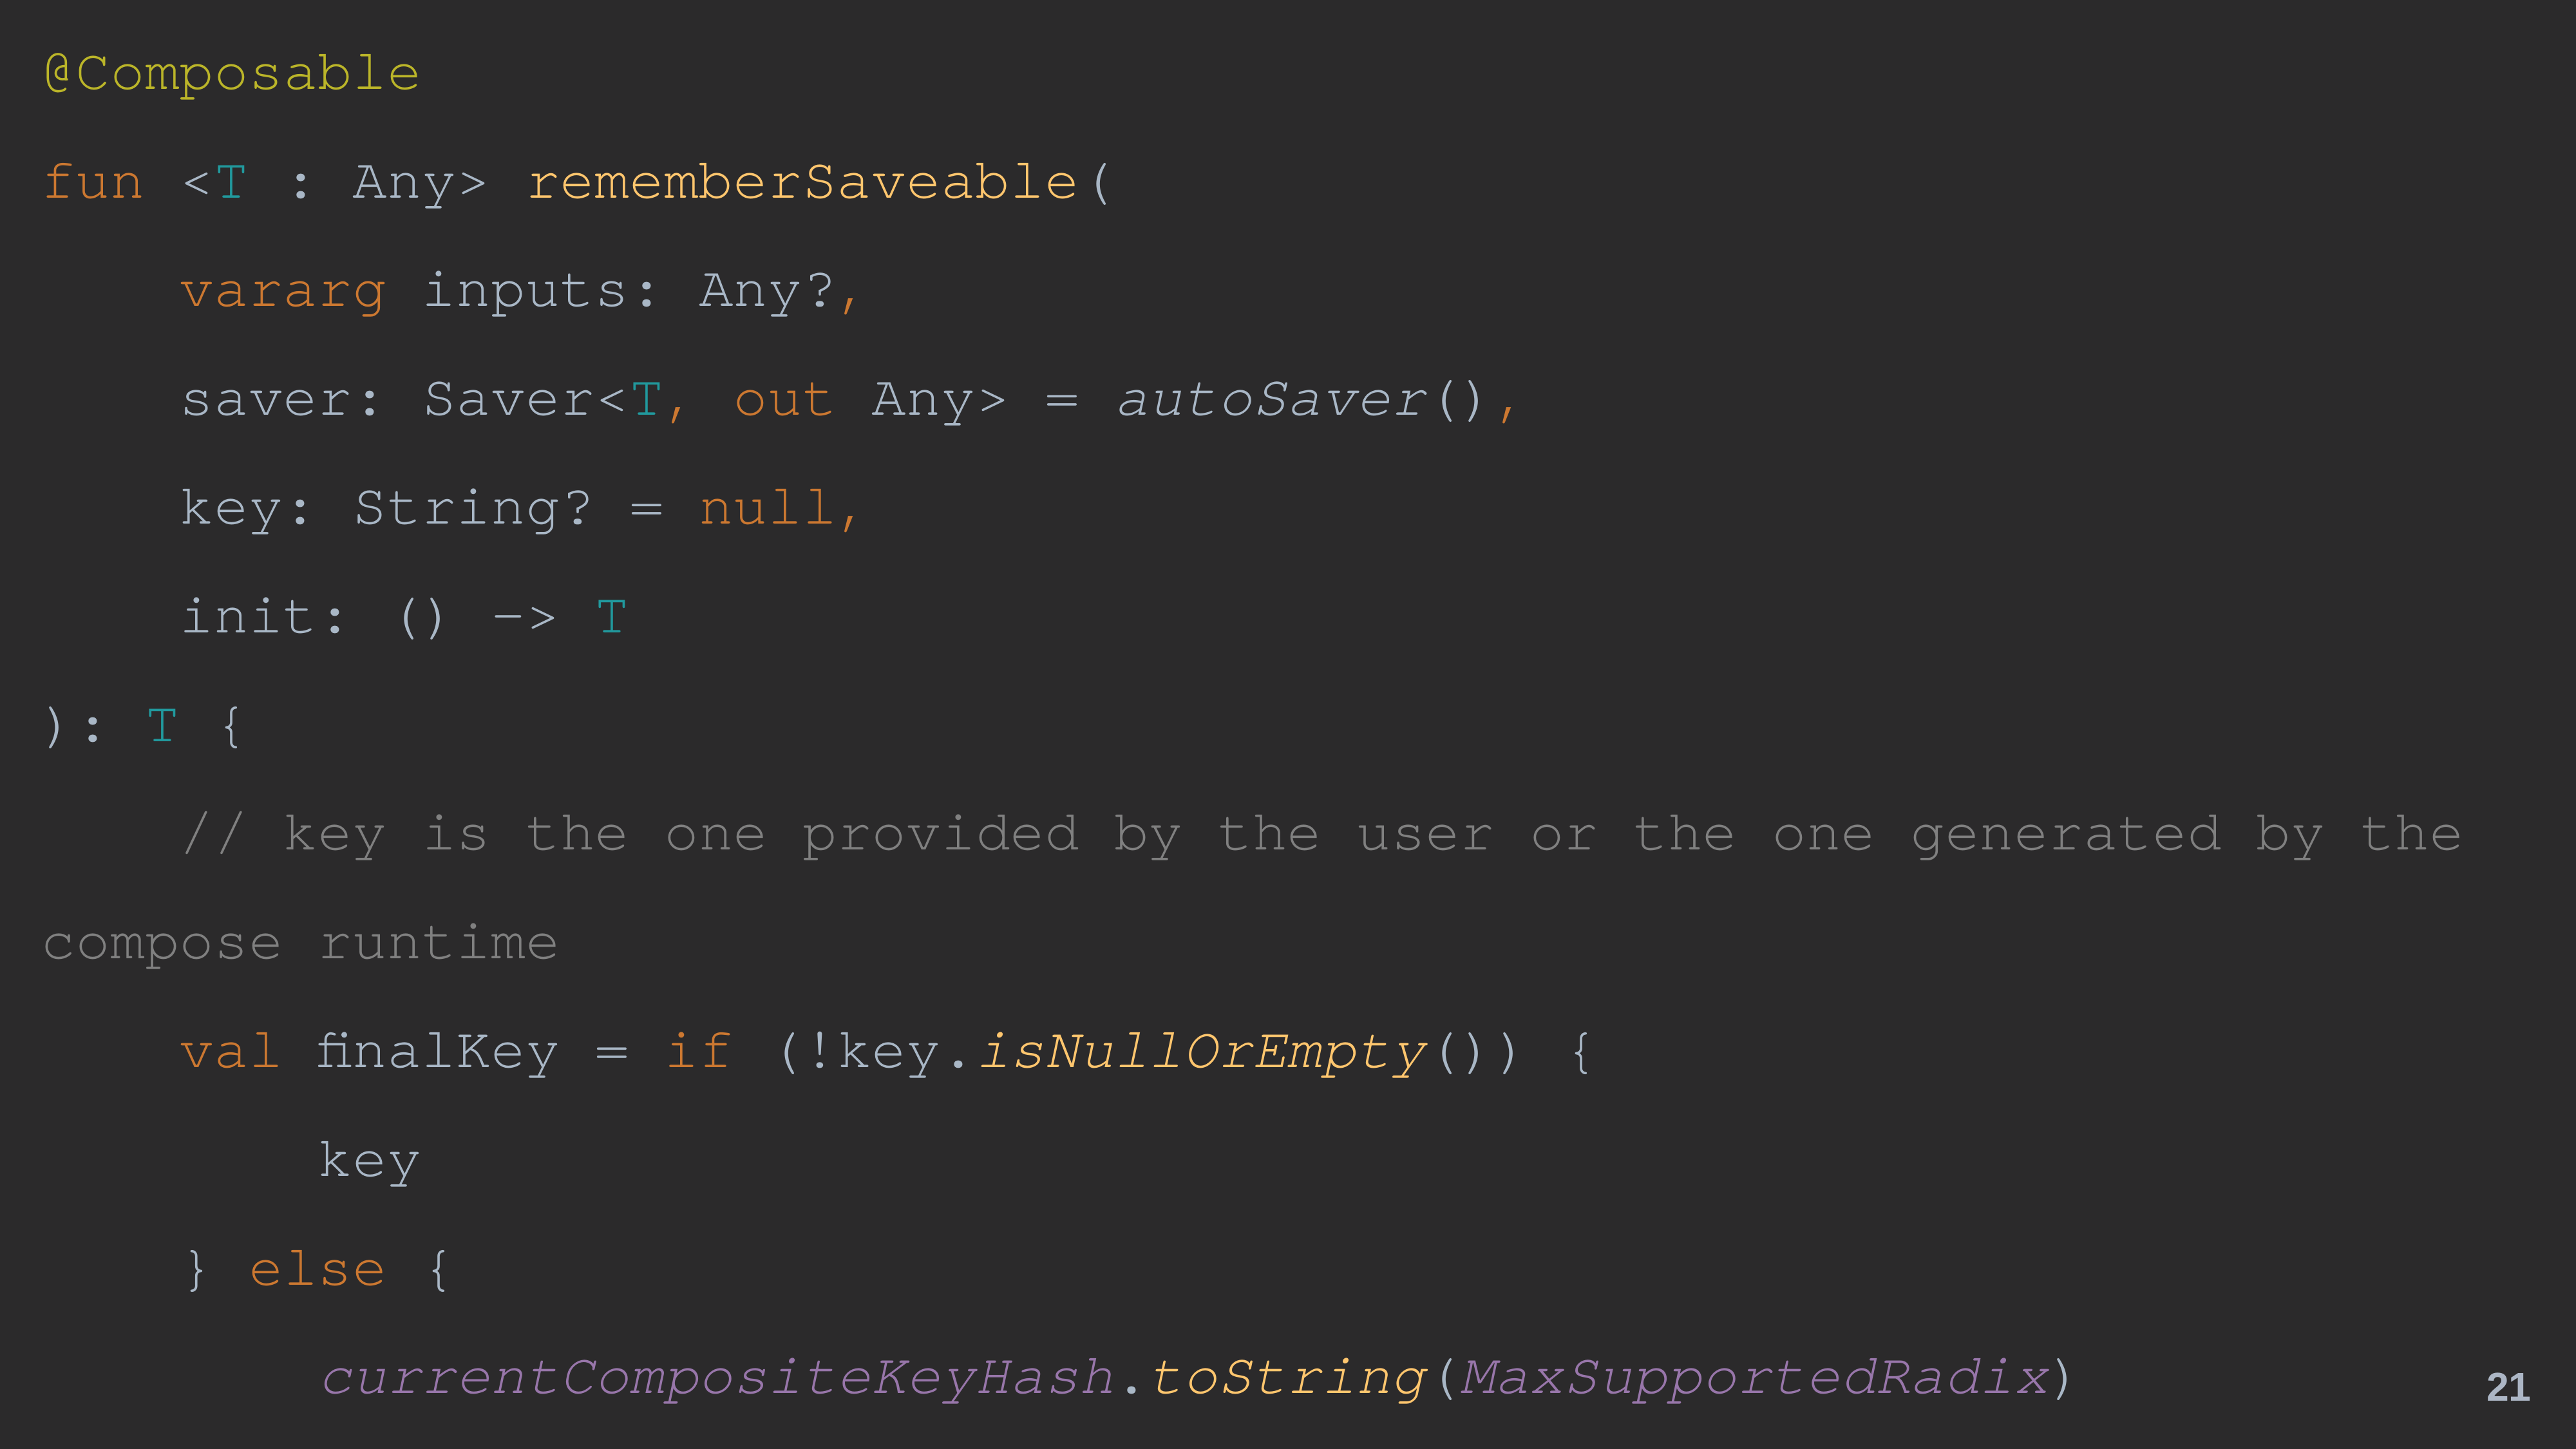

@Composable
fun <T : Any> rememberSaveable(
    vararg inputs: Any?,
    saver: Saver<T, out Any> = autoSaver(),
    key: String? = null,
    init: () -> T
): T {
    // key is the one provided by the user or the one generated by the compose runtime
    val finalKey = if (!key.isNullOrEmpty()) {
        key
    } else {
        currentCompositeKeyHash.toString(MaxSupportedRadix)
    }
    @Suppress("UNCHECKED_CAST")
    (saver as Saver<T, Any>)

    val registry = LocalSaveableStateRegistry.current
    // value is restored using the registry or created via [init] lambda

21
21